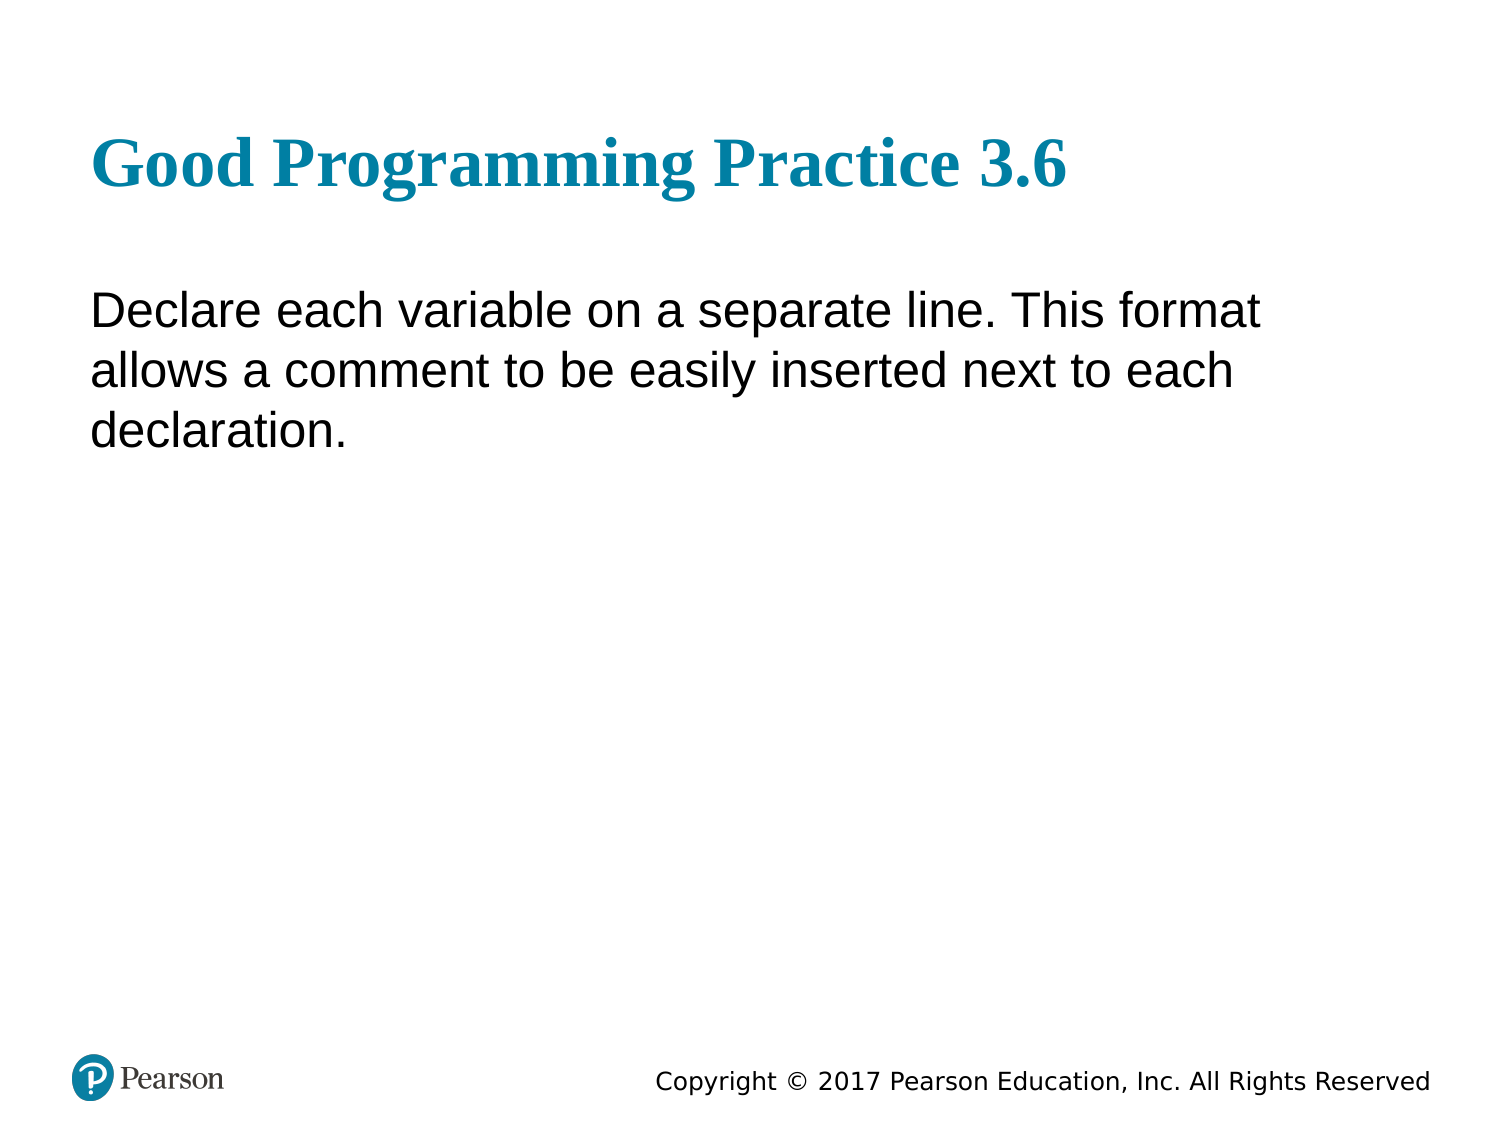

# Good Programming Practice 3.6
Declare each variable on a separate line. This format allows a comment to be easily inserted next to each declaration.